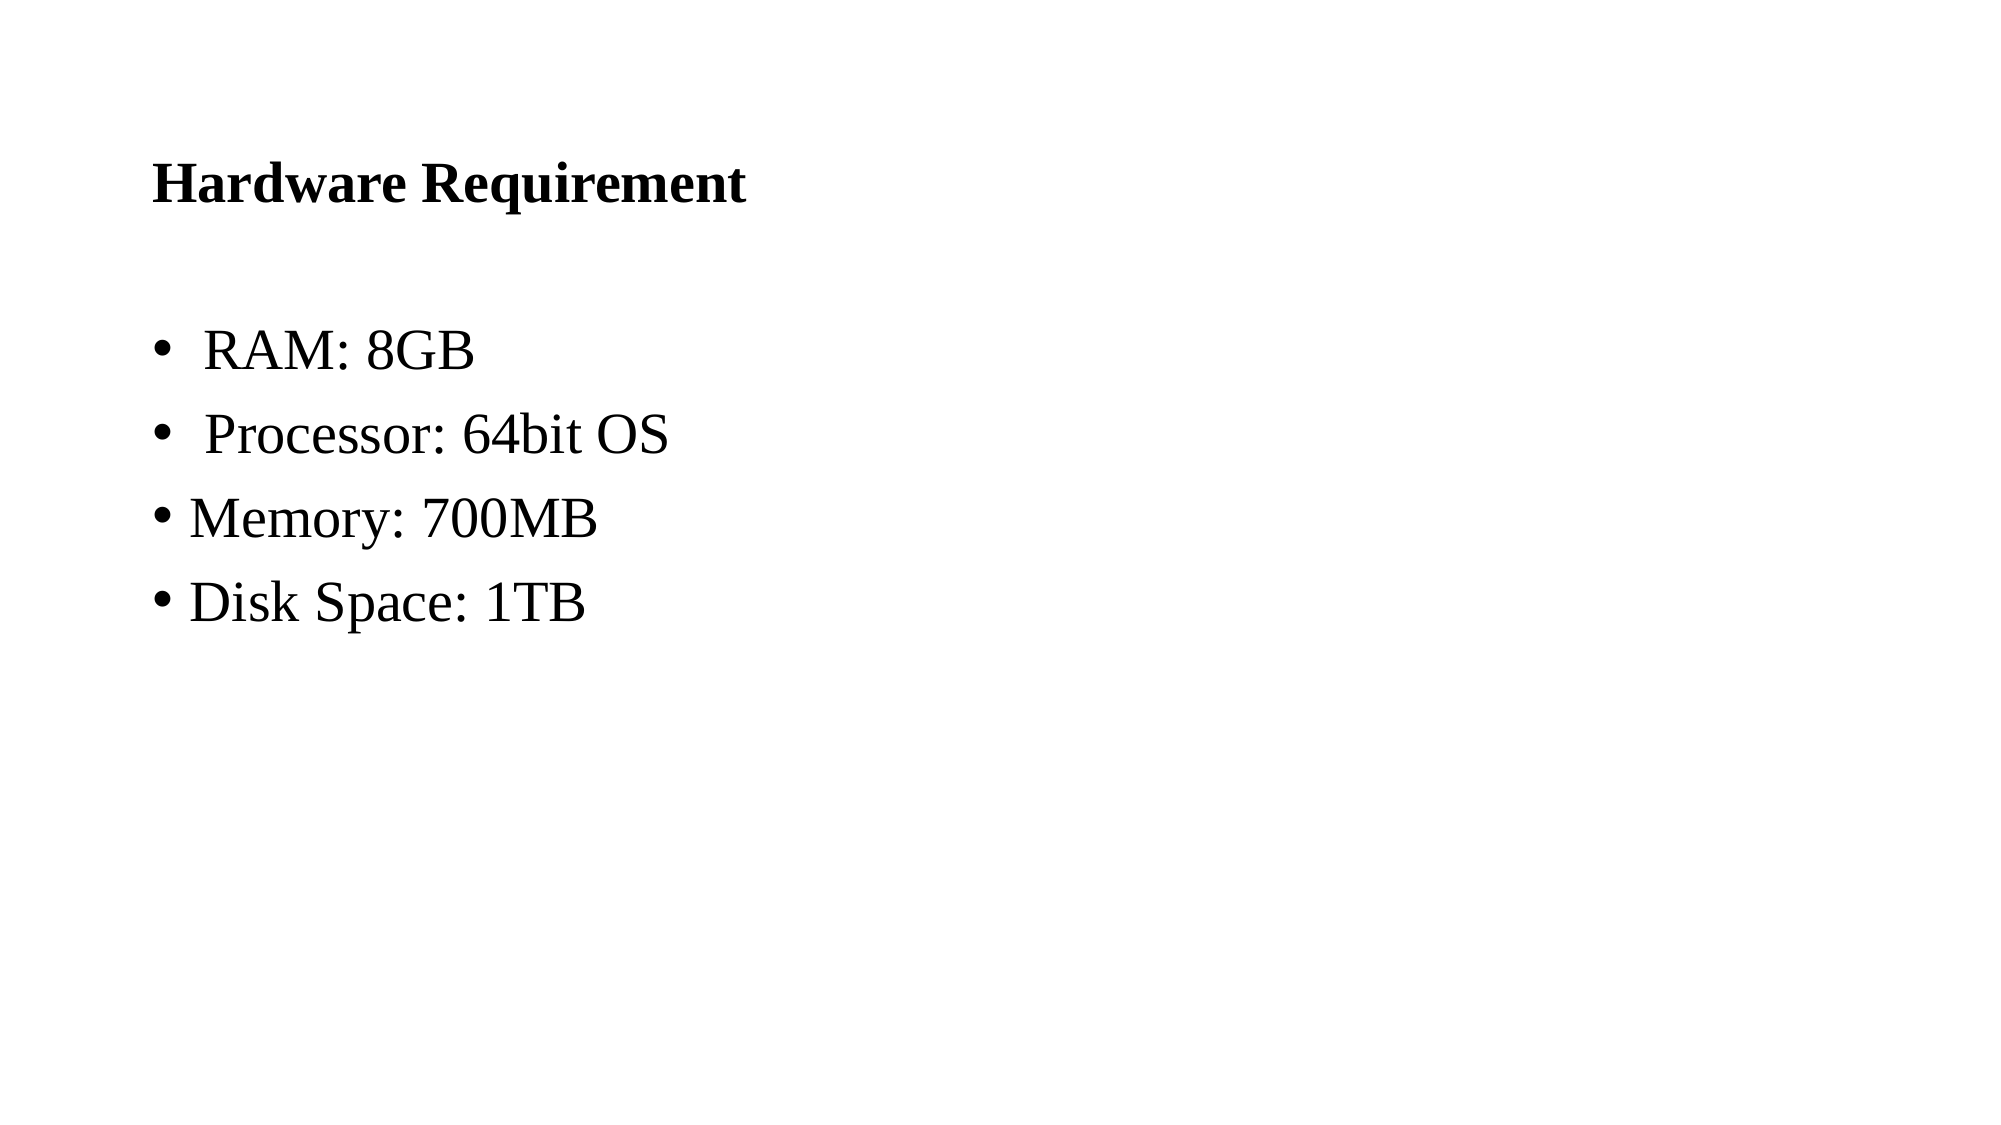

Hardware Requirement

 RAM: 8GB
 Processor: 64bit OS
Memory: 700MB
Disk Space: 1TB